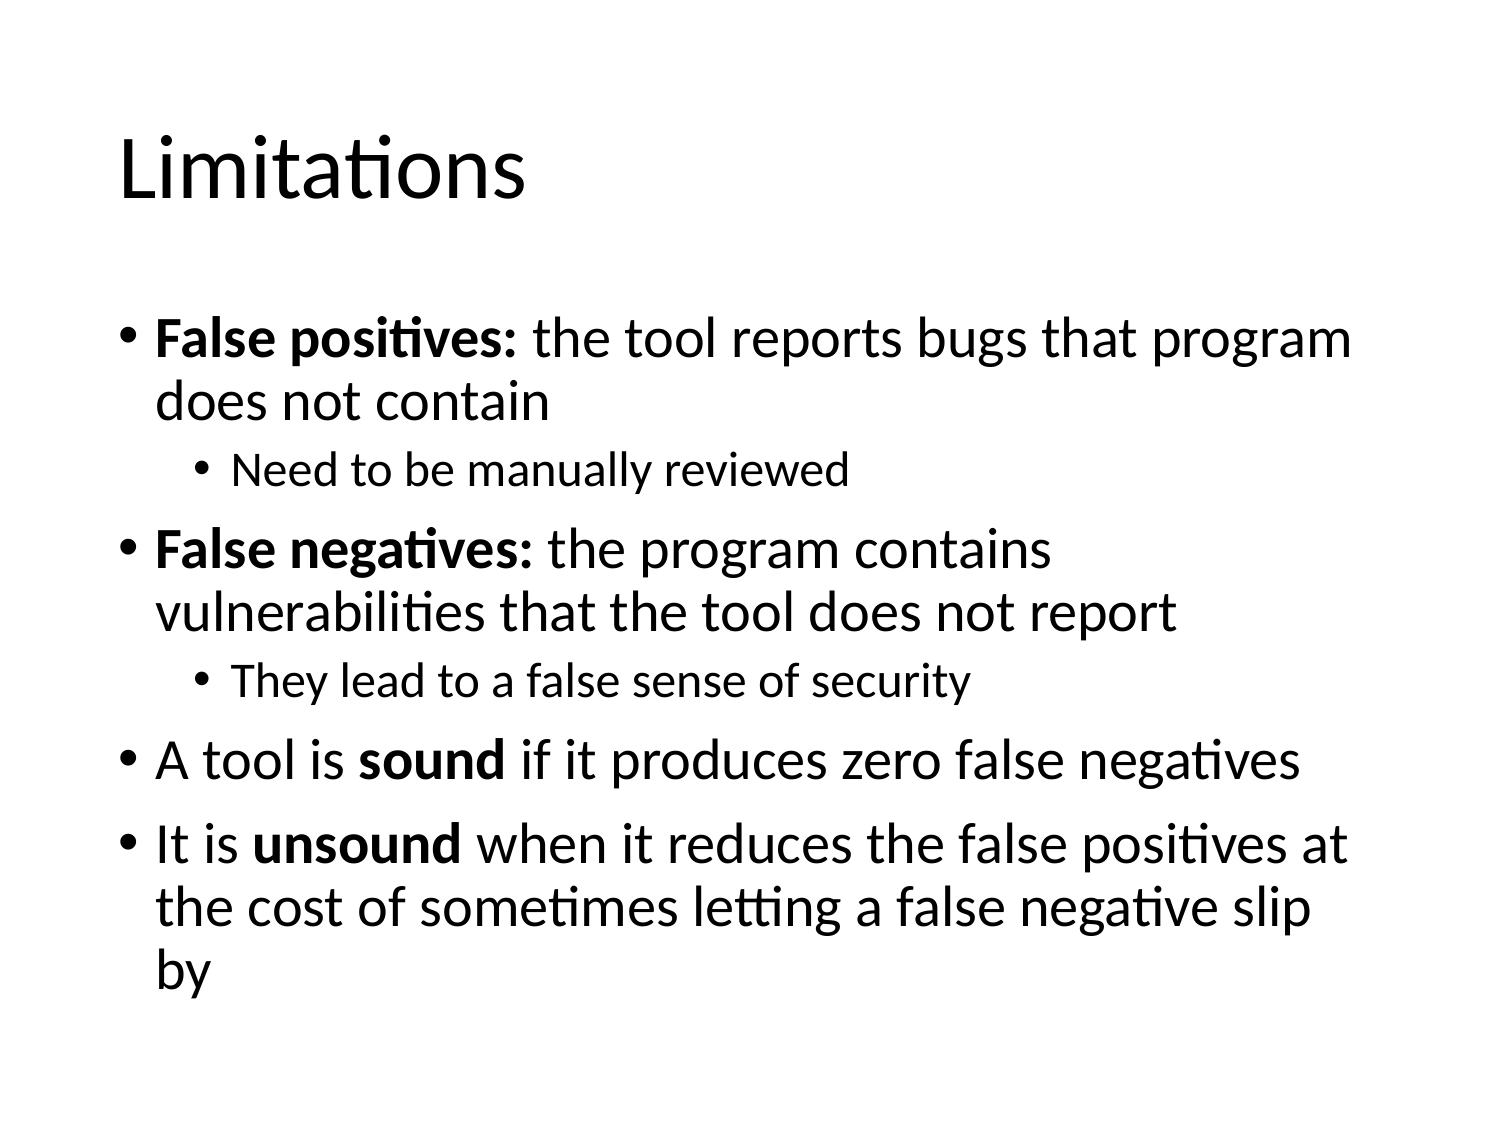

# Limitations
False positives: the tool reports bugs that program does not contain
Need to be manually reviewed
False negatives: the program contains vulnerabilities that the tool does not report
They lead to a false sense of security
A tool is sound if it produces zero false negatives
It is unsound when it reduces the false positives at the cost of sometimes letting a false negative slip by